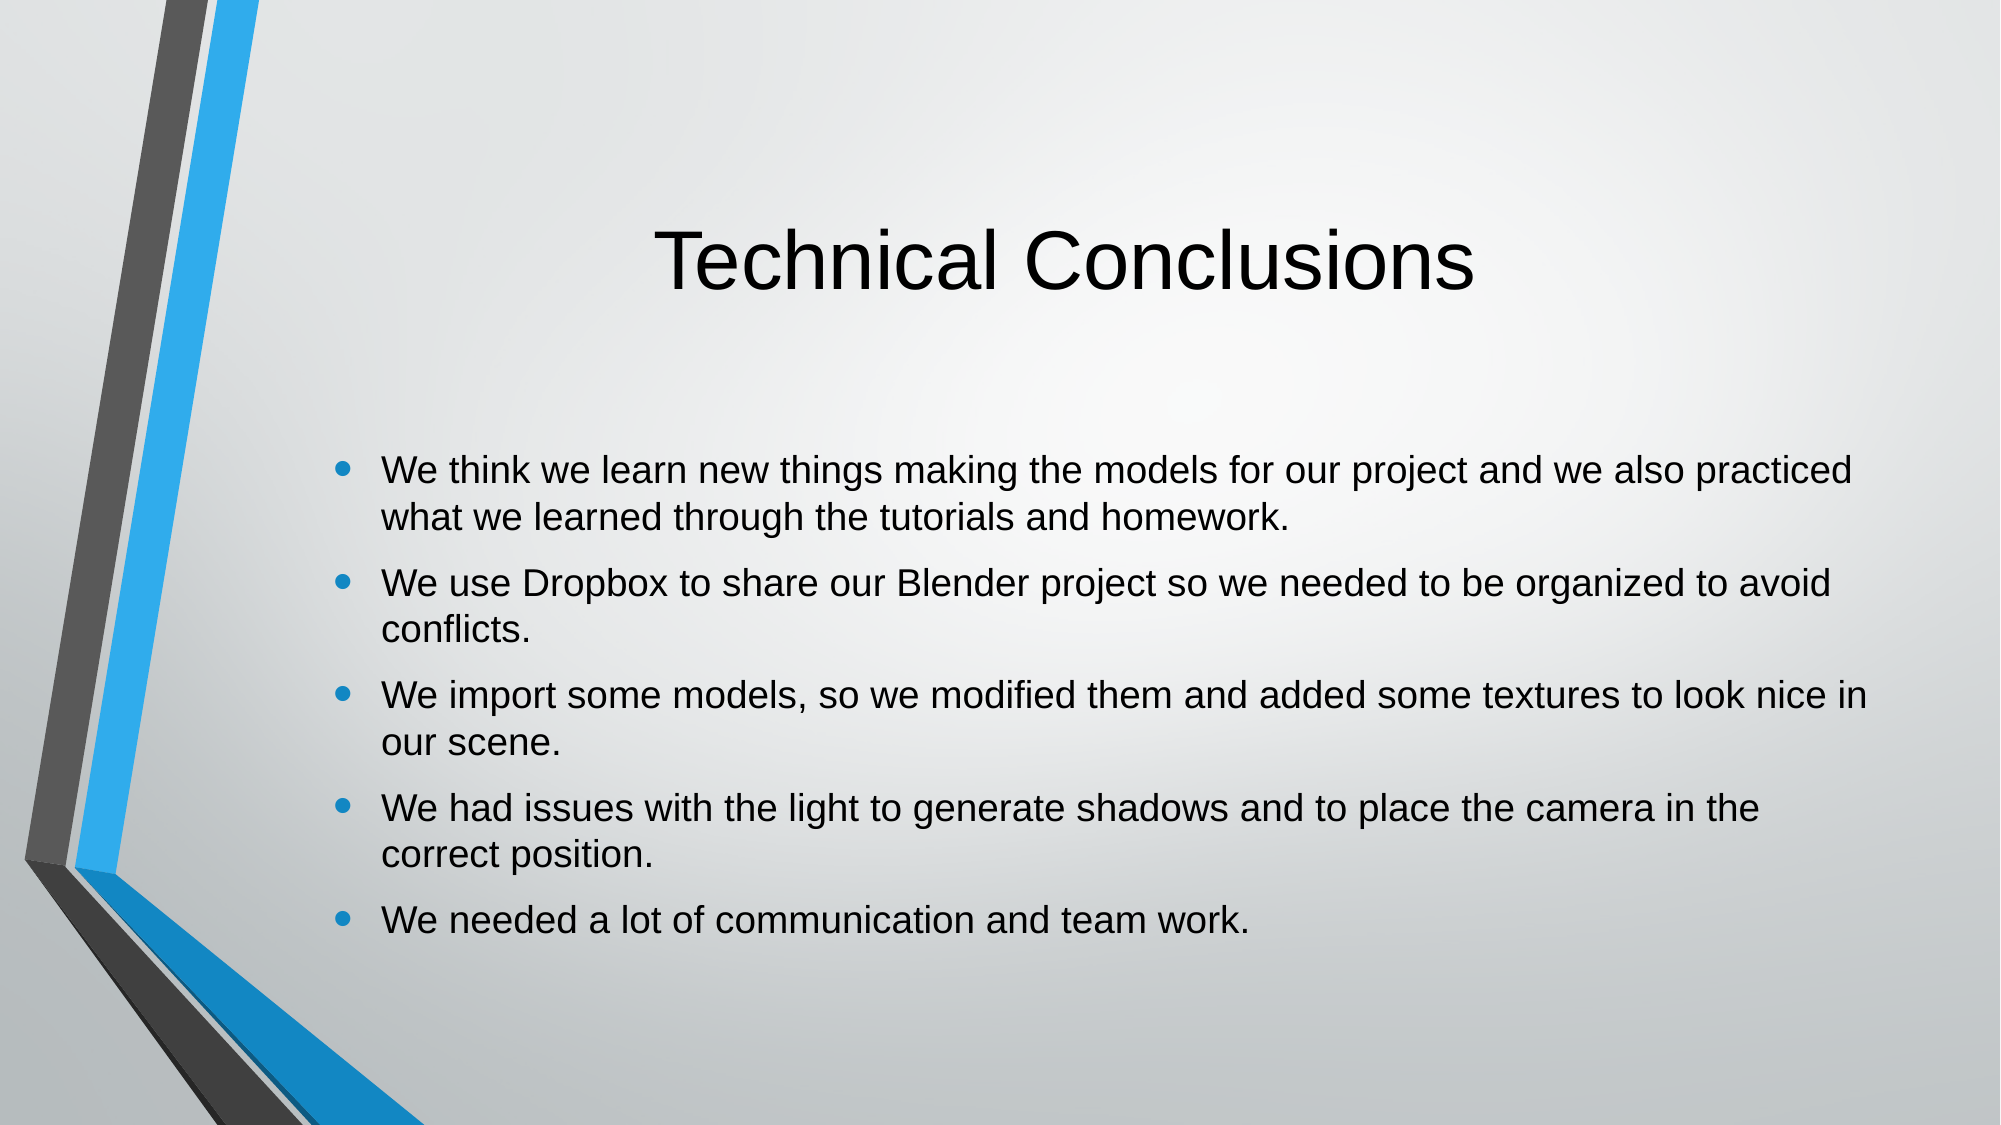

# Technical Conclusions
We think we learn new things making the models for our project and we also practiced what we learned through the tutorials and homework.
We use Dropbox to share our Blender project so we needed to be organized to avoid conflicts.
We import some models, so we modified them and added some textures to look nice in our scene.
We had issues with the light to generate shadows and to place the camera in the correct position.
We needed a lot of communication and team work.